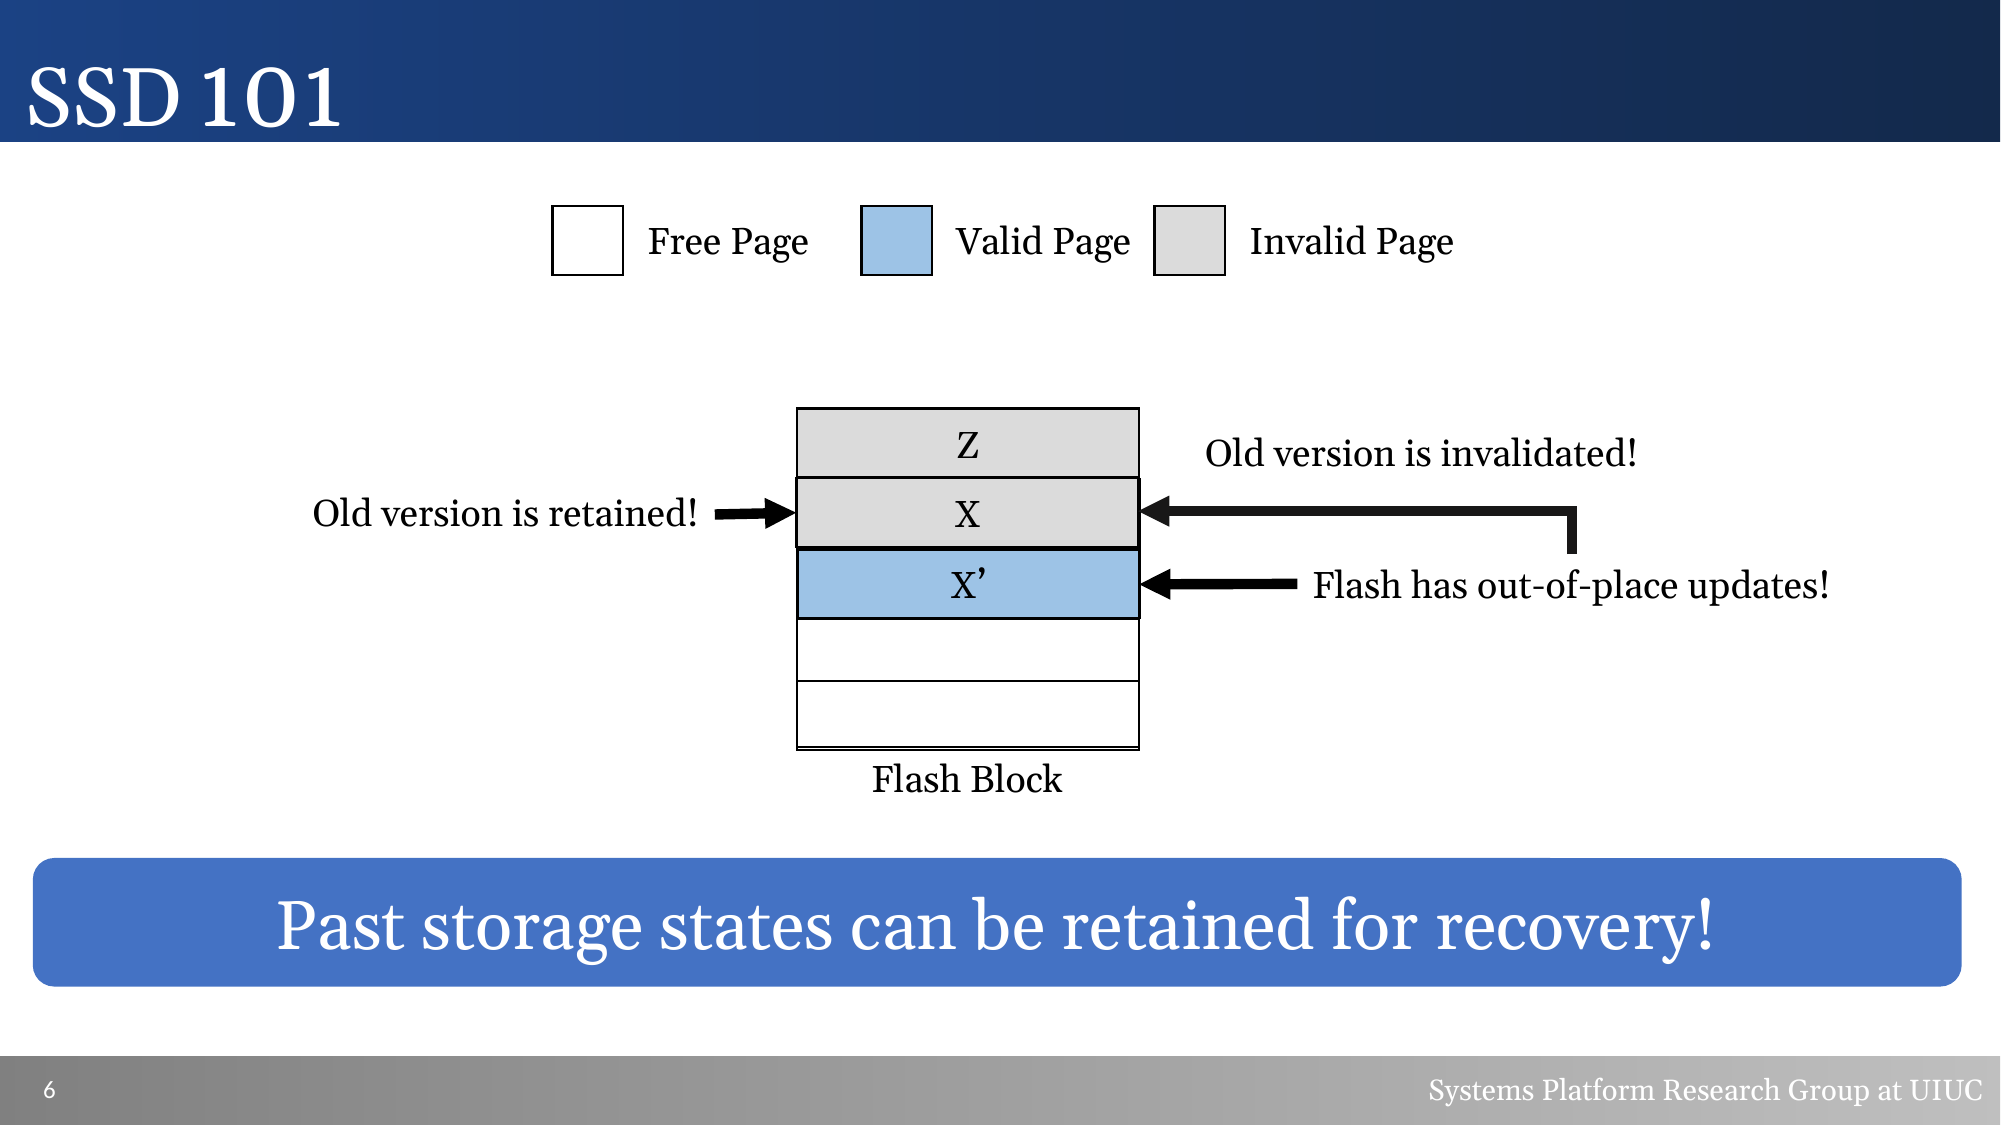

SSD 101

Free Page
Valid Page
Invalid Page

Z
Old version is invalidated!

Old version is retained!
X

X’
Flash has out-of-place updates!

Flash Block
Past storage states can be retained for recovery!

6
Systems Platform Research Group at UIUC